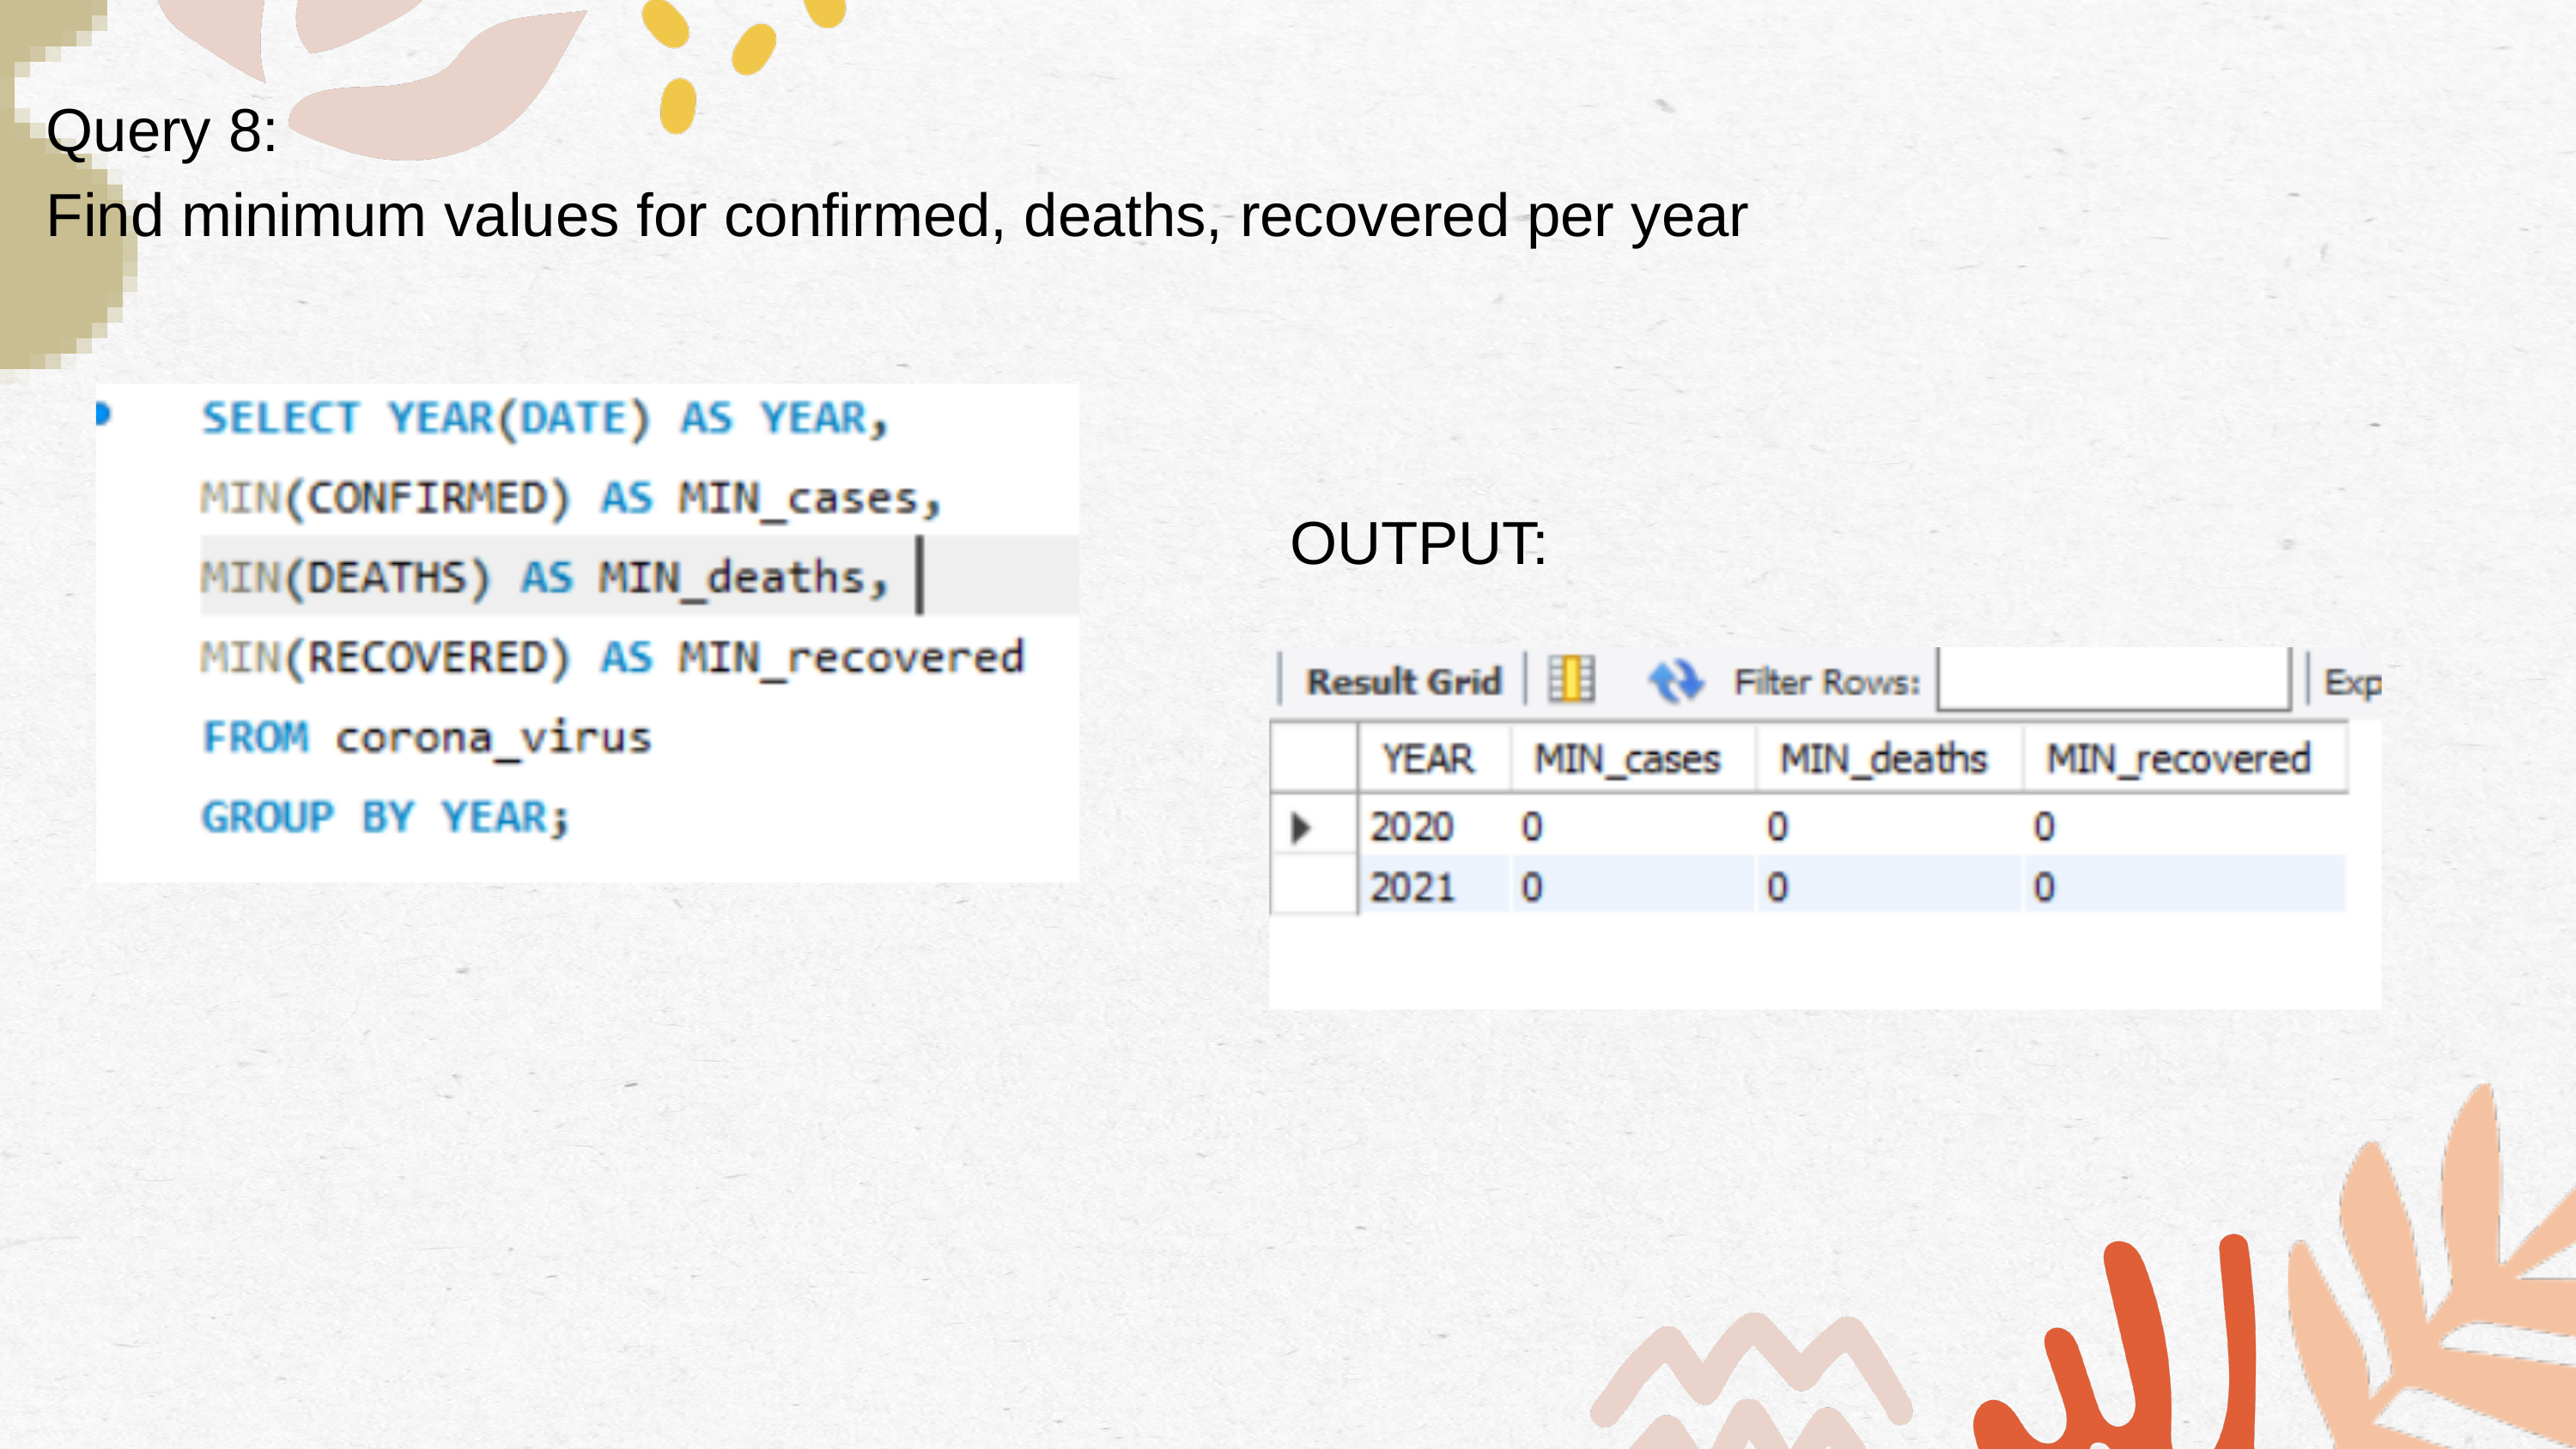

Query 8:
Find minimum values for confirmed, deaths, recovered per year

OUTPUT: